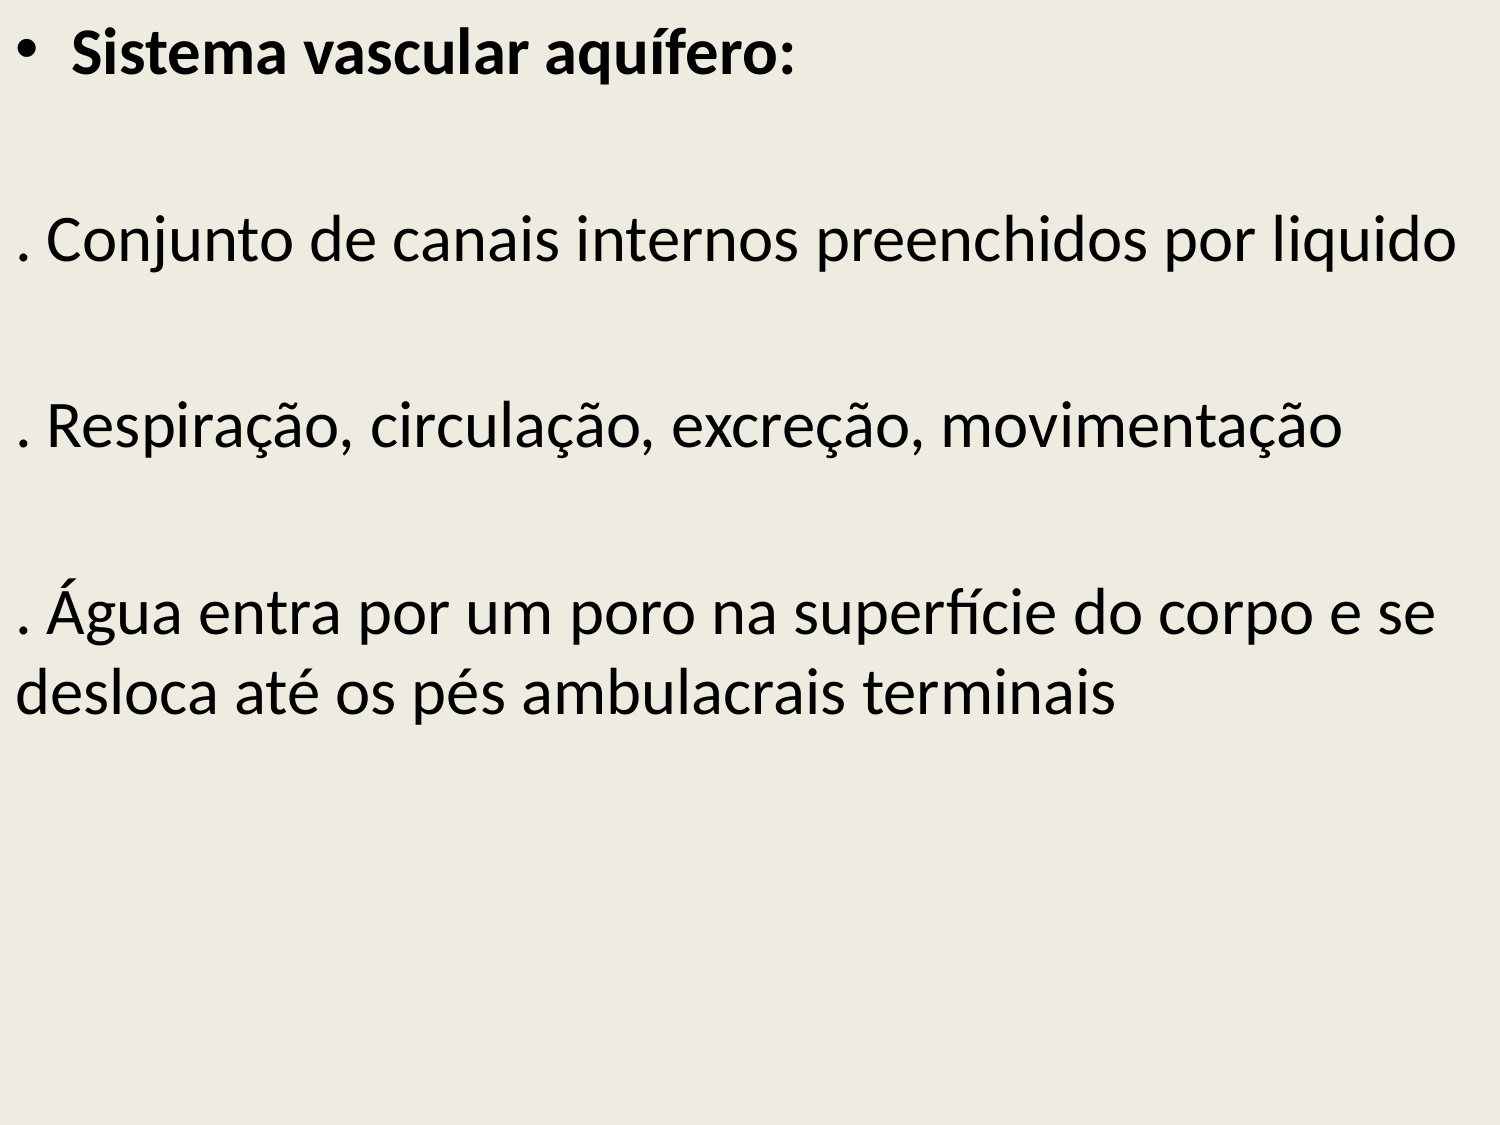

Sistema vascular aquífero:

. Conjunto de canais internos preenchidos por liquido

. Respiração, circulação, excreção, movimentação

. Água entra por um poro na superfície do corpo e se desloca até os pés ambulacrais terminais